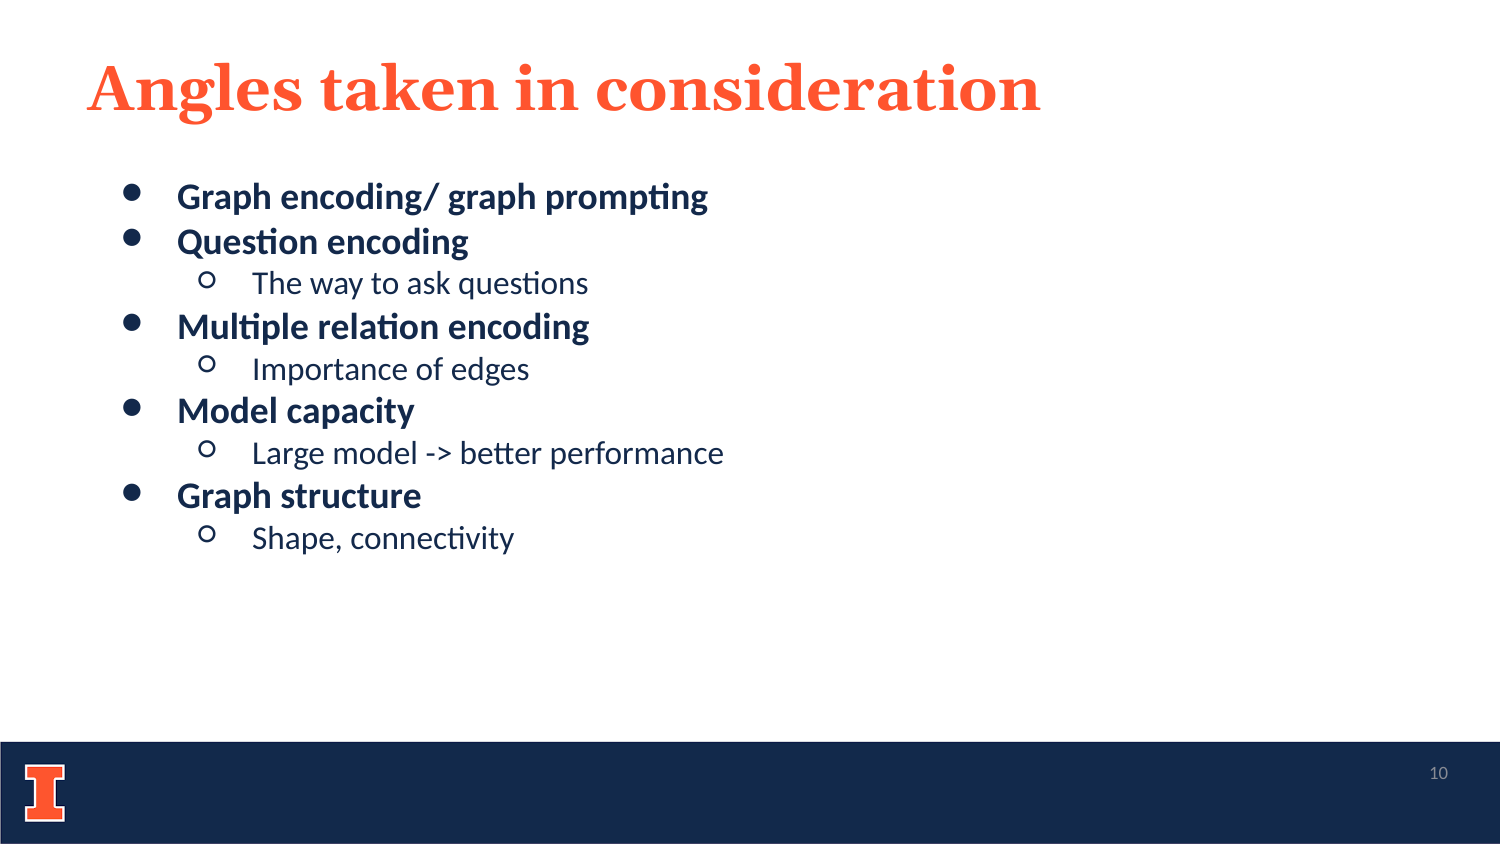

Angles taken in consideration
Graph encoding/ graph prompting
Question encoding
The way to ask questions
Multiple relation encoding
Importance of edges
Model capacity
Large model -> better performance
Graph structure
Shape, connectivity
10